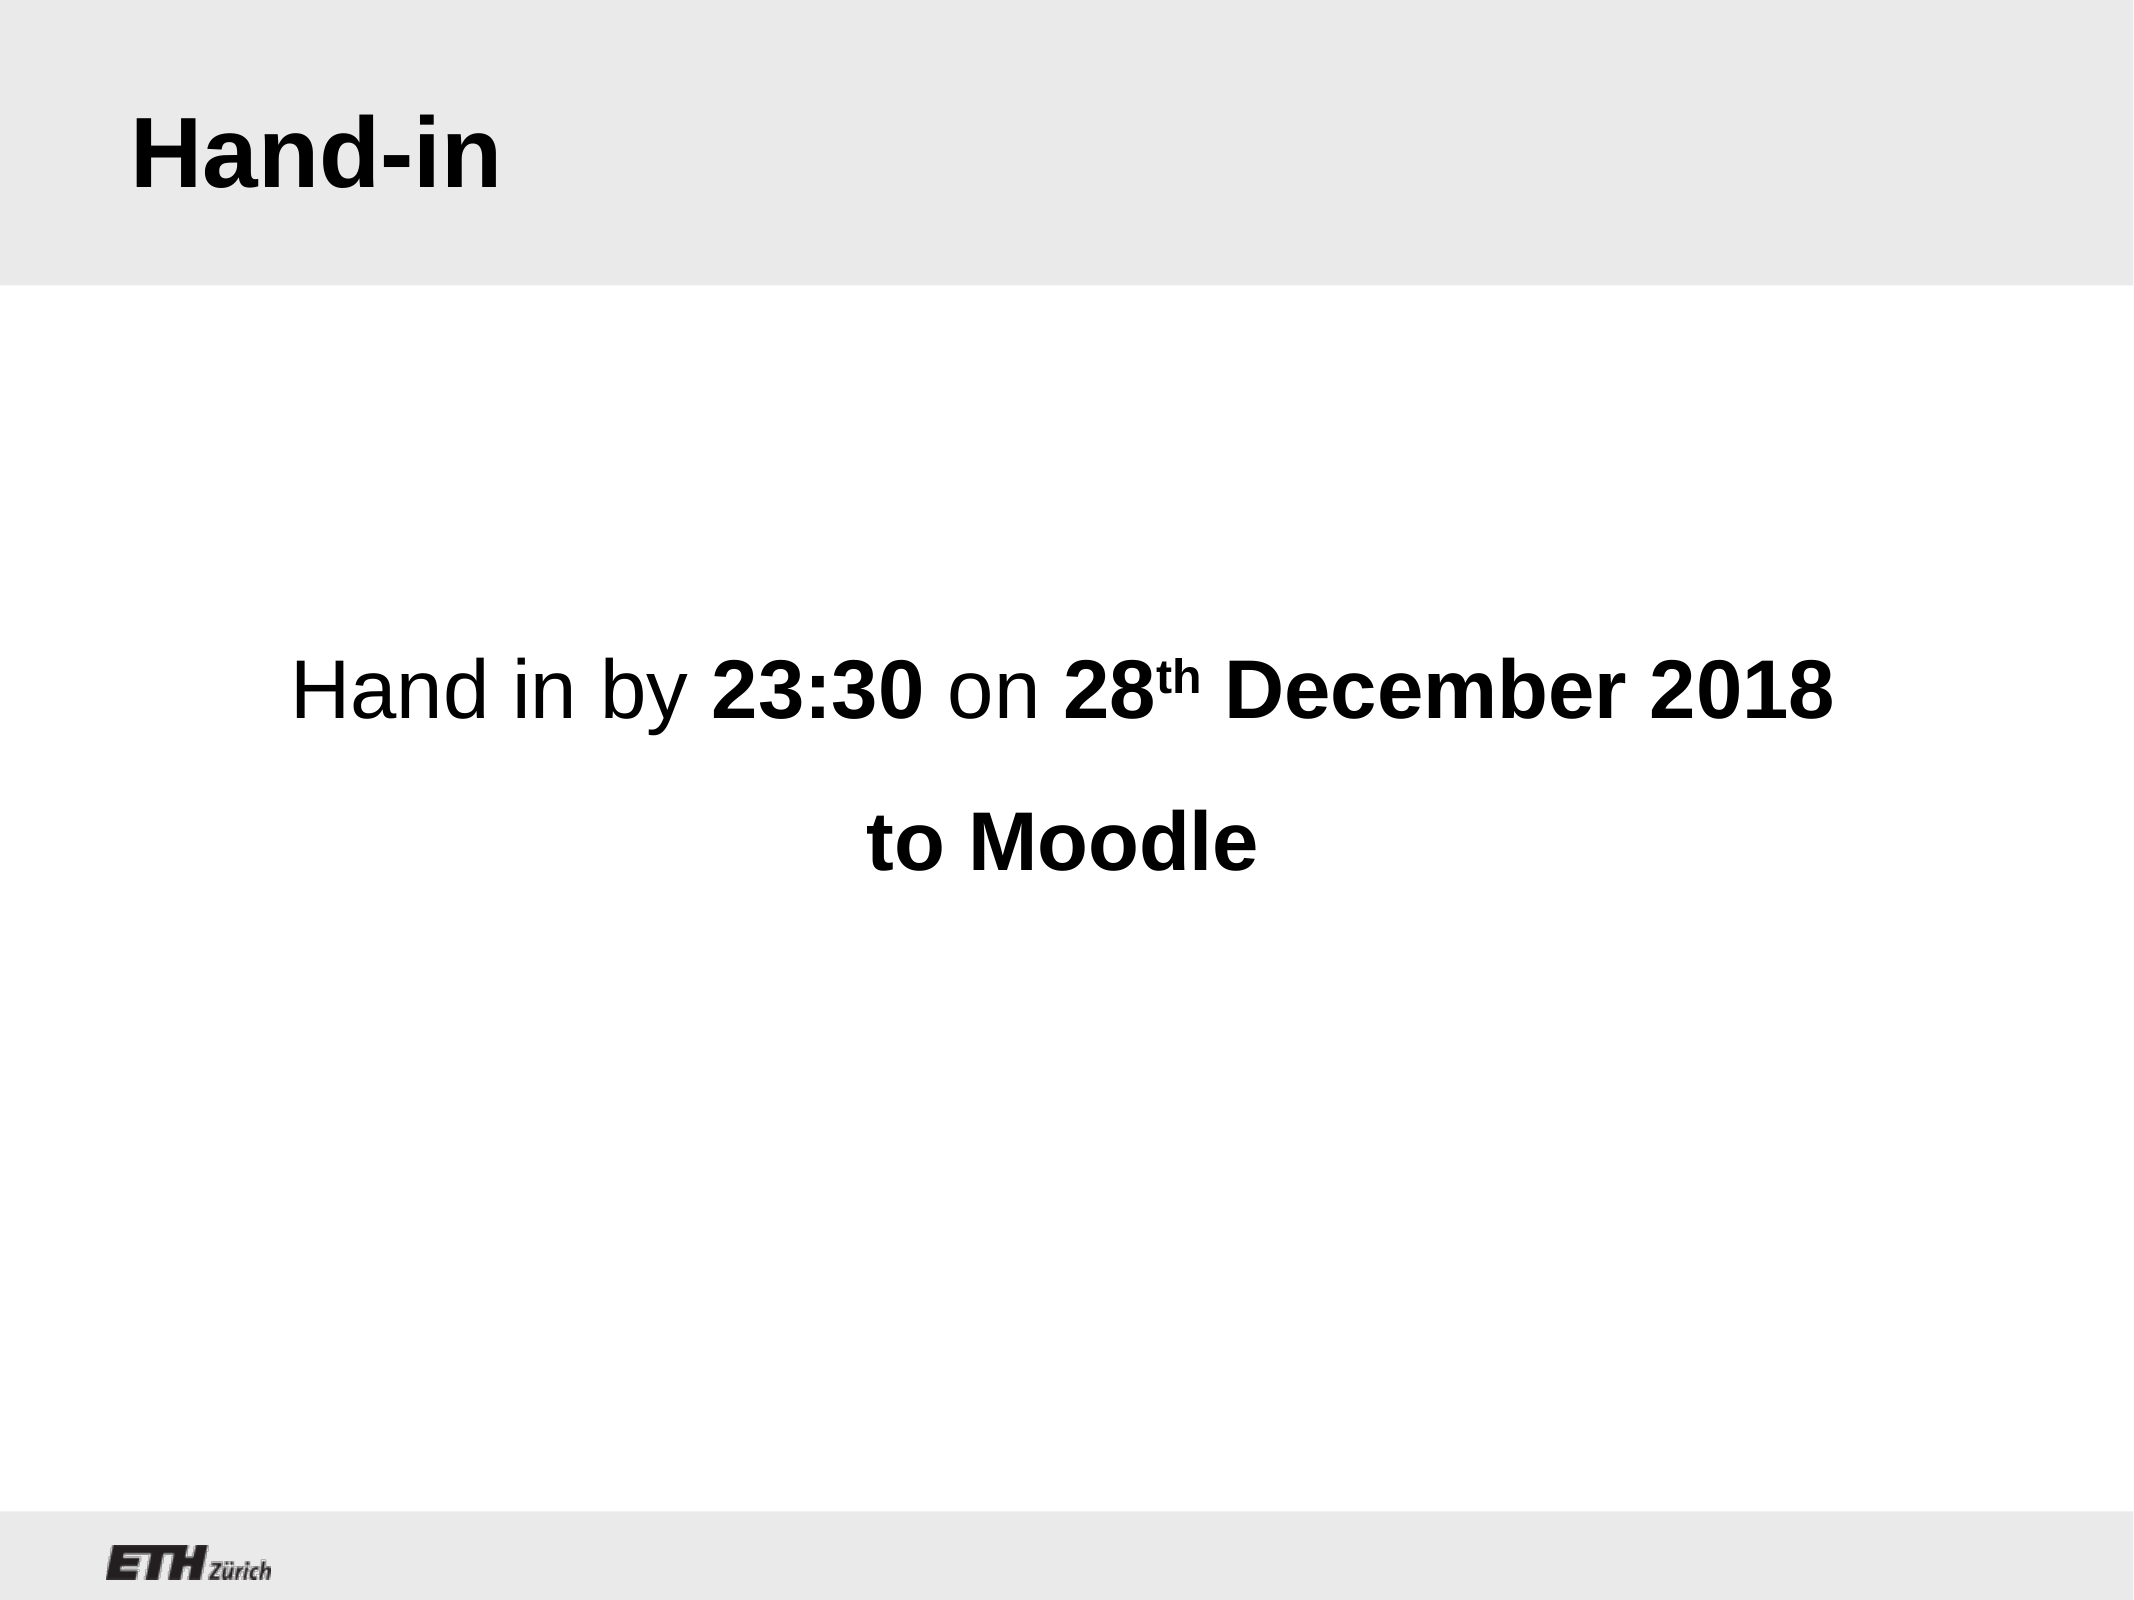

# Hand-in

Hand in by 23:30 on 28th December 2018
to Moodle